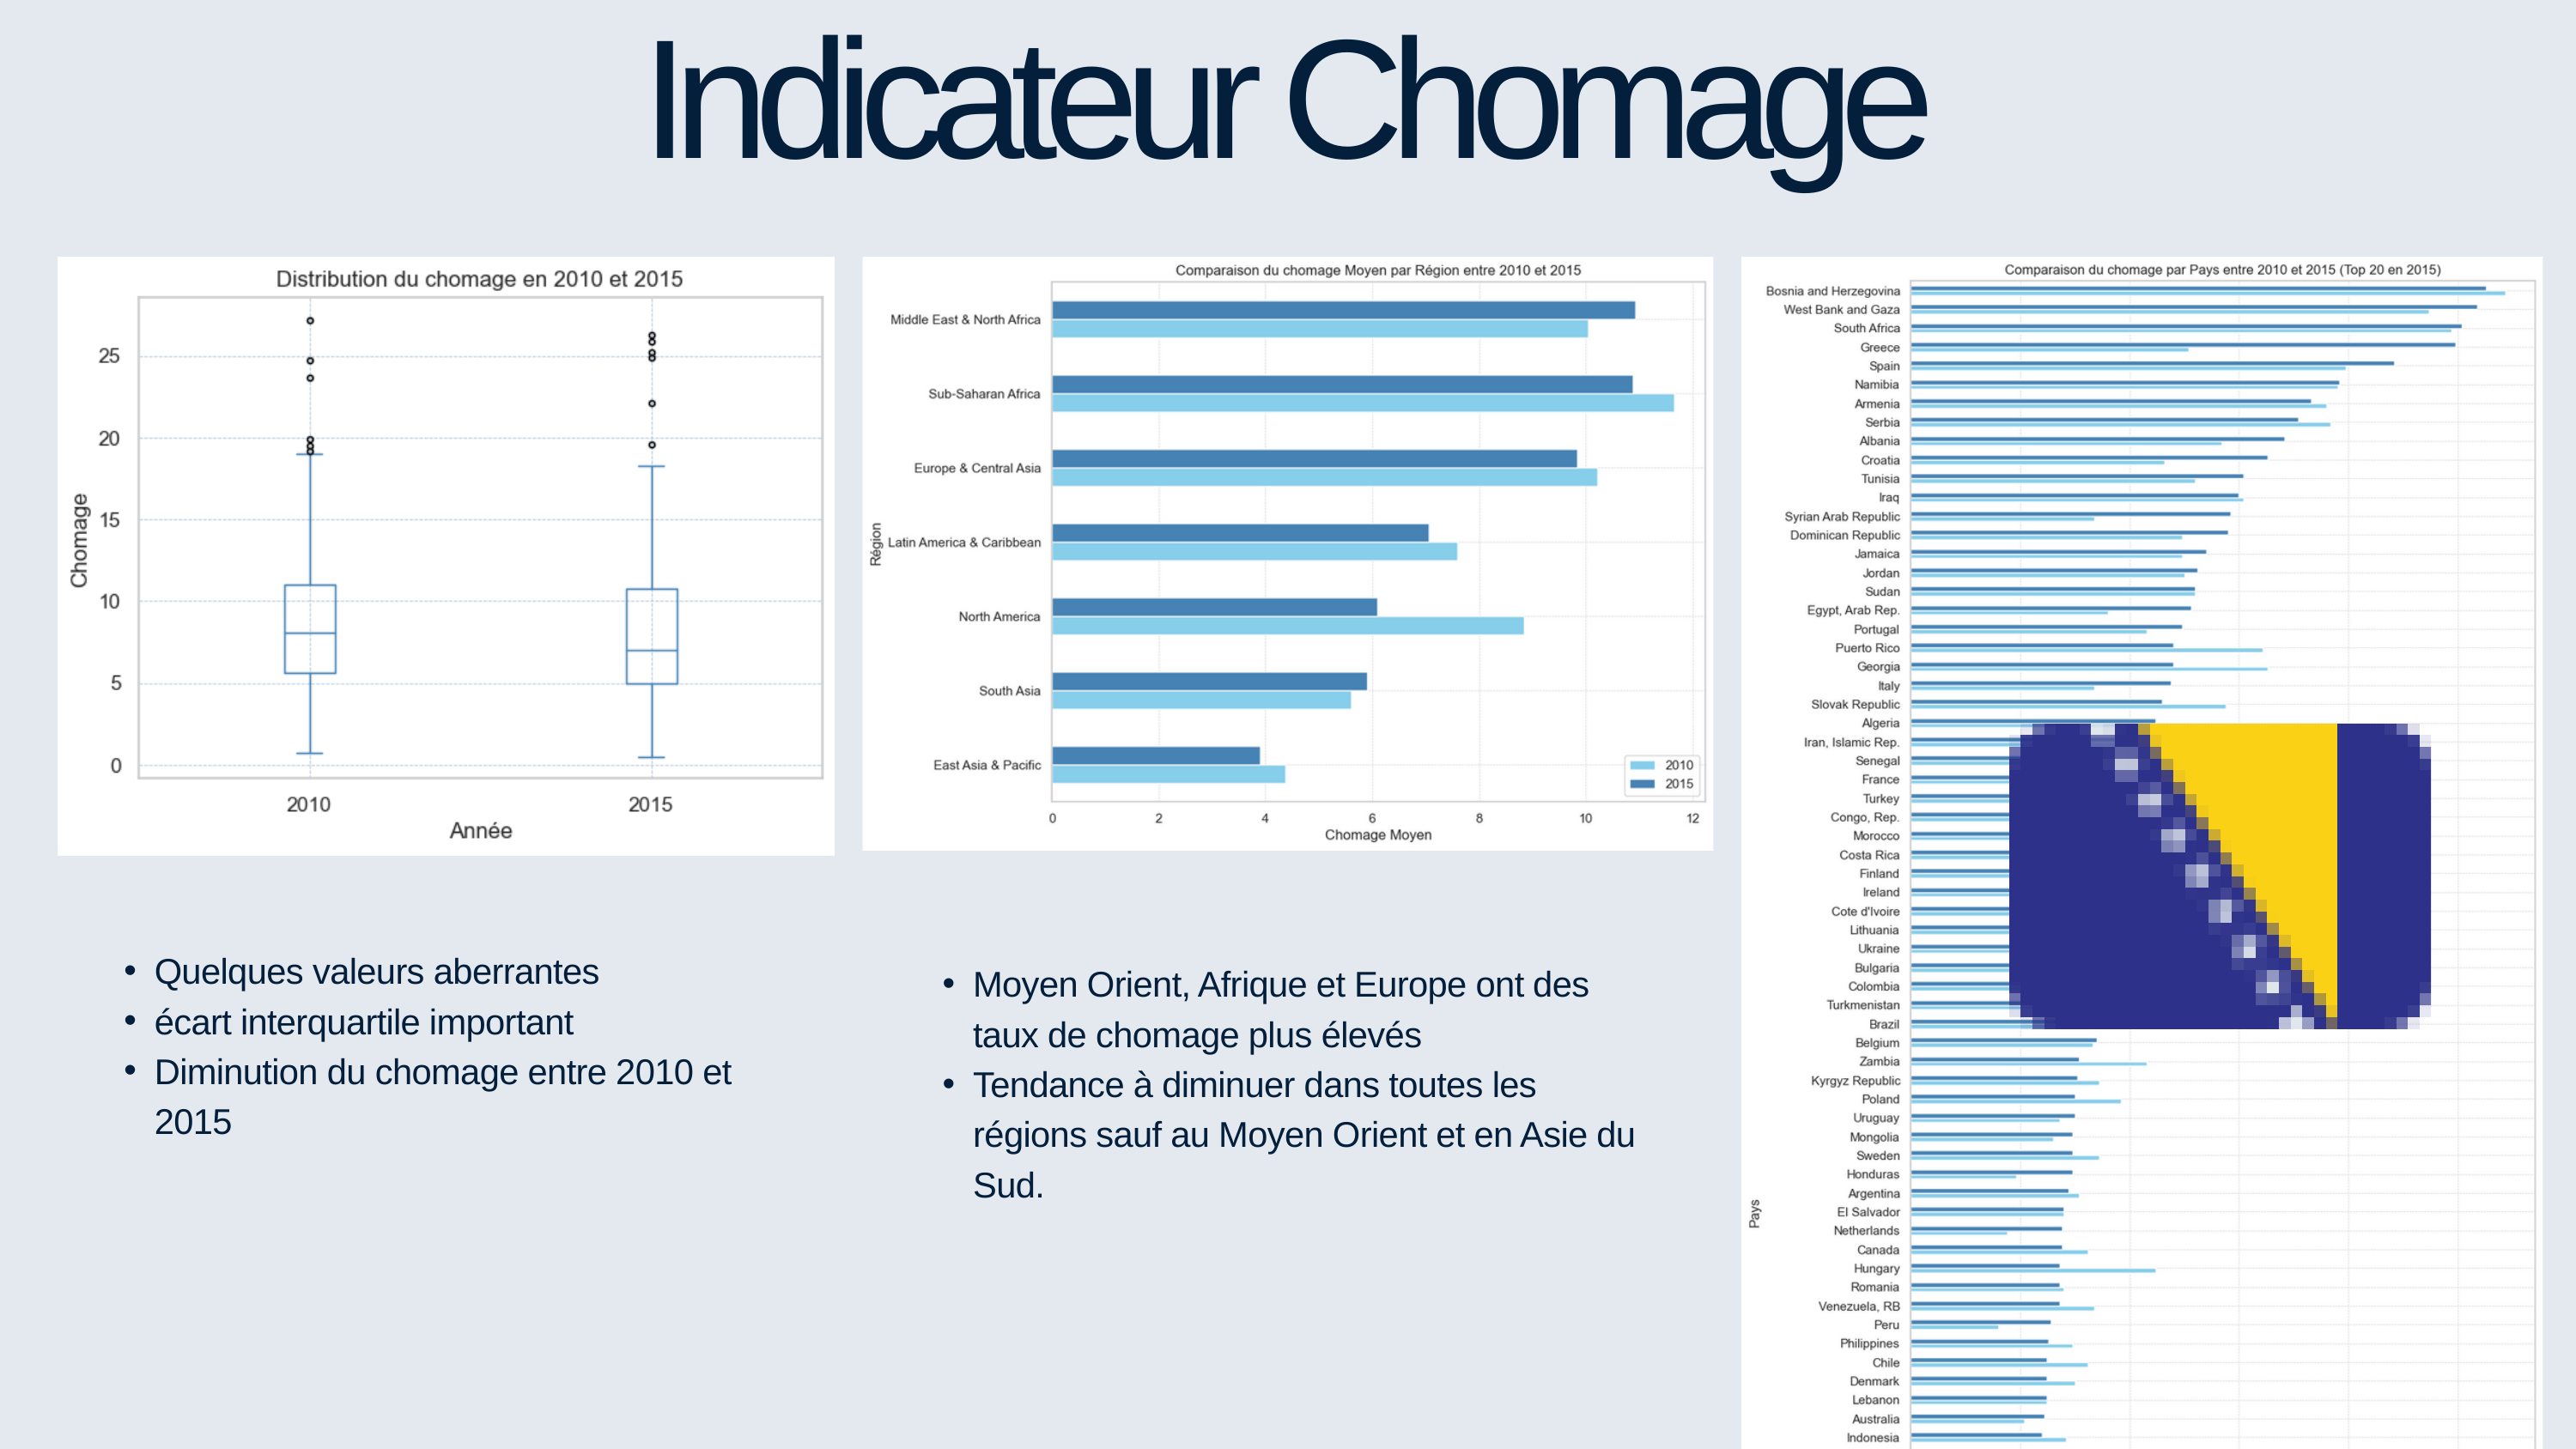

Indicateur Chomage

Quelques valeurs aberrantes
écart interquartile important
Diminution du chomage entre 2010 et 2015

Moyen Orient, Afrique et Europe ont des taux de chomage plus élevés
Tendance à diminuer dans toutes les régions sauf au Moyen Orient et en Asie du Sud.